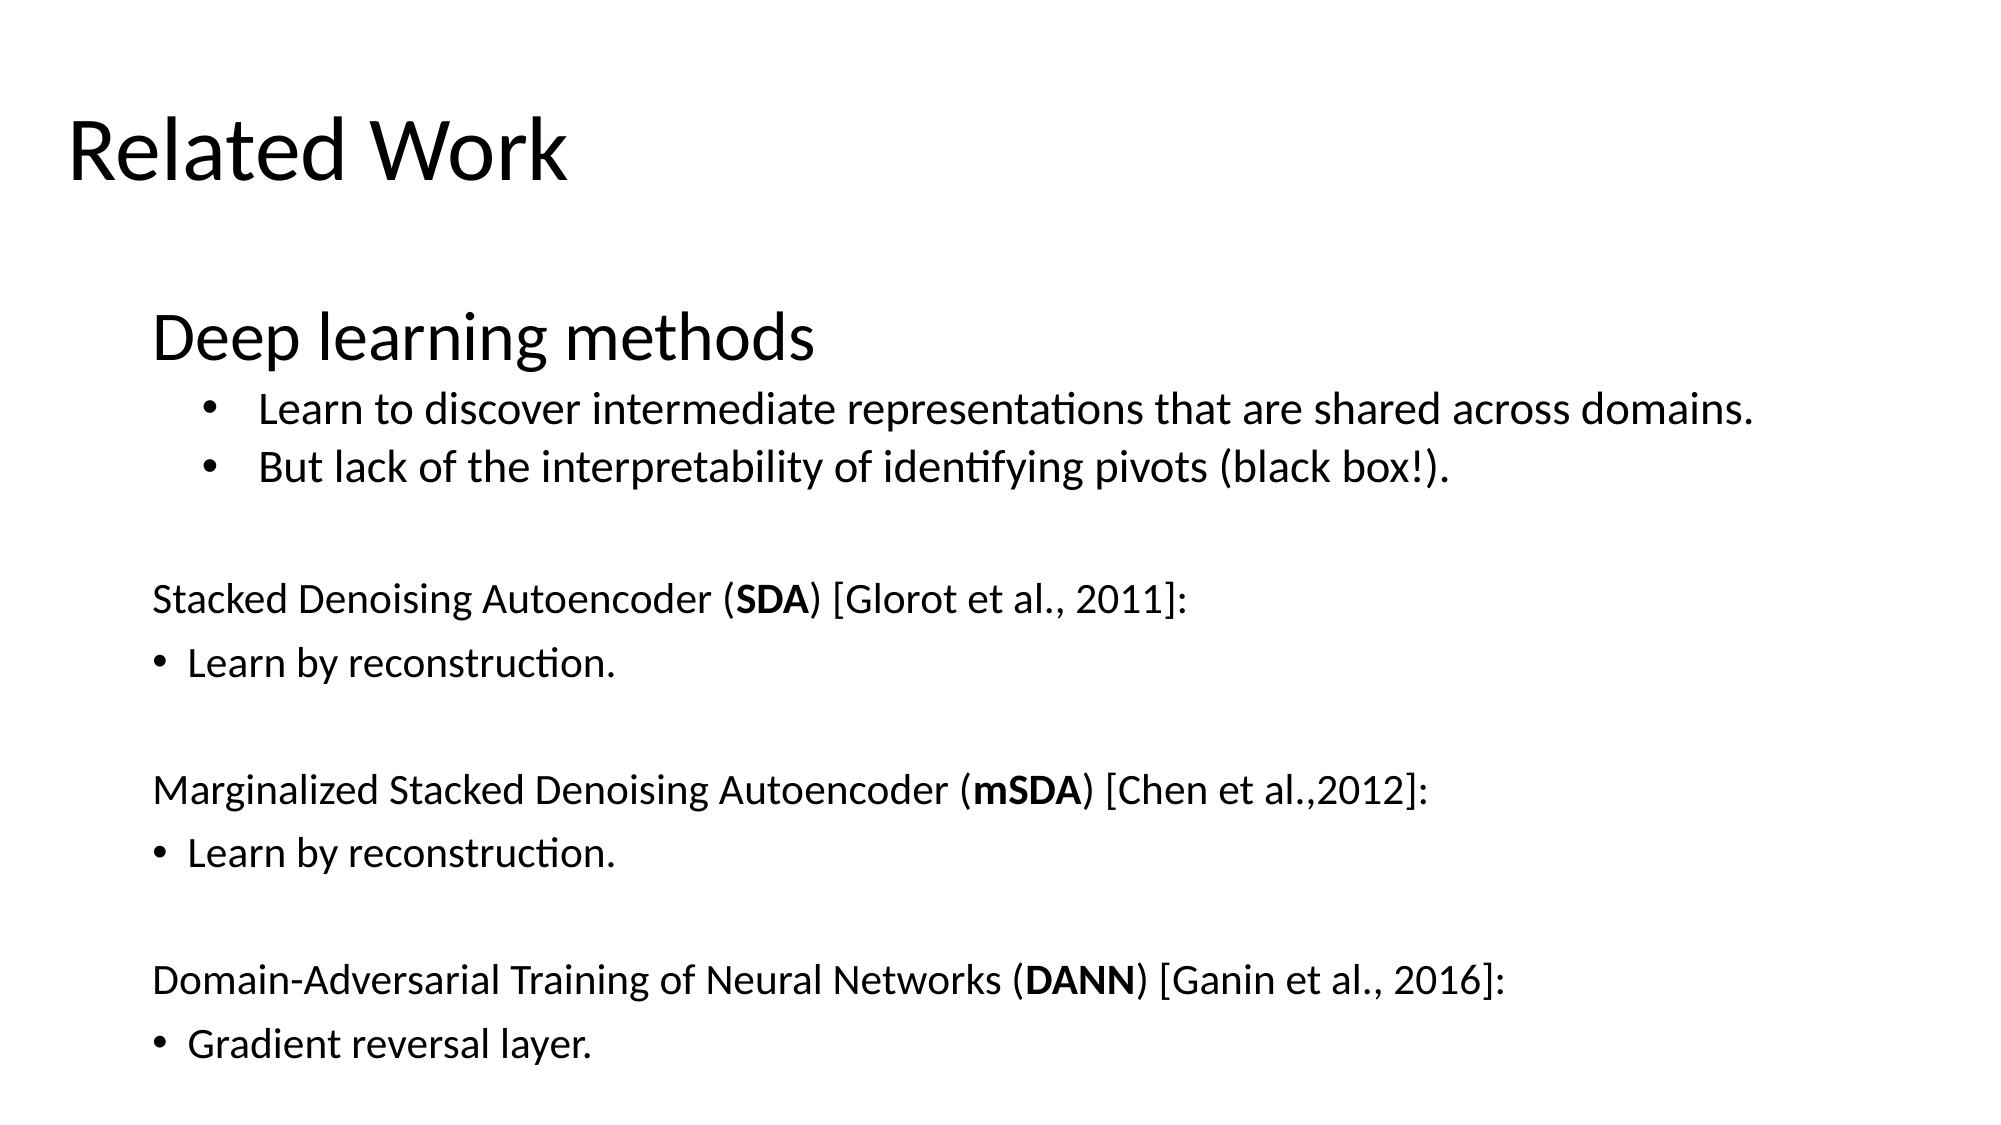

# Related Work
Deep learning methods
Learn to discover intermediate representations that are shared across domains.
But lack of the interpretability of identifying pivots (black box!).

Stacked Denoising Autoencoder (SDA) [Glorot et al., 2011]:
Learn by reconstruction.

Marginalized Stacked Denoising Autoencoder (mSDA) [Chen et al.,2012]:
Learn by reconstruction.

Domain-Adversarial Training of Neural Networks (DANN) [Ganin et al., 2016]:
Gradient reversal layer.